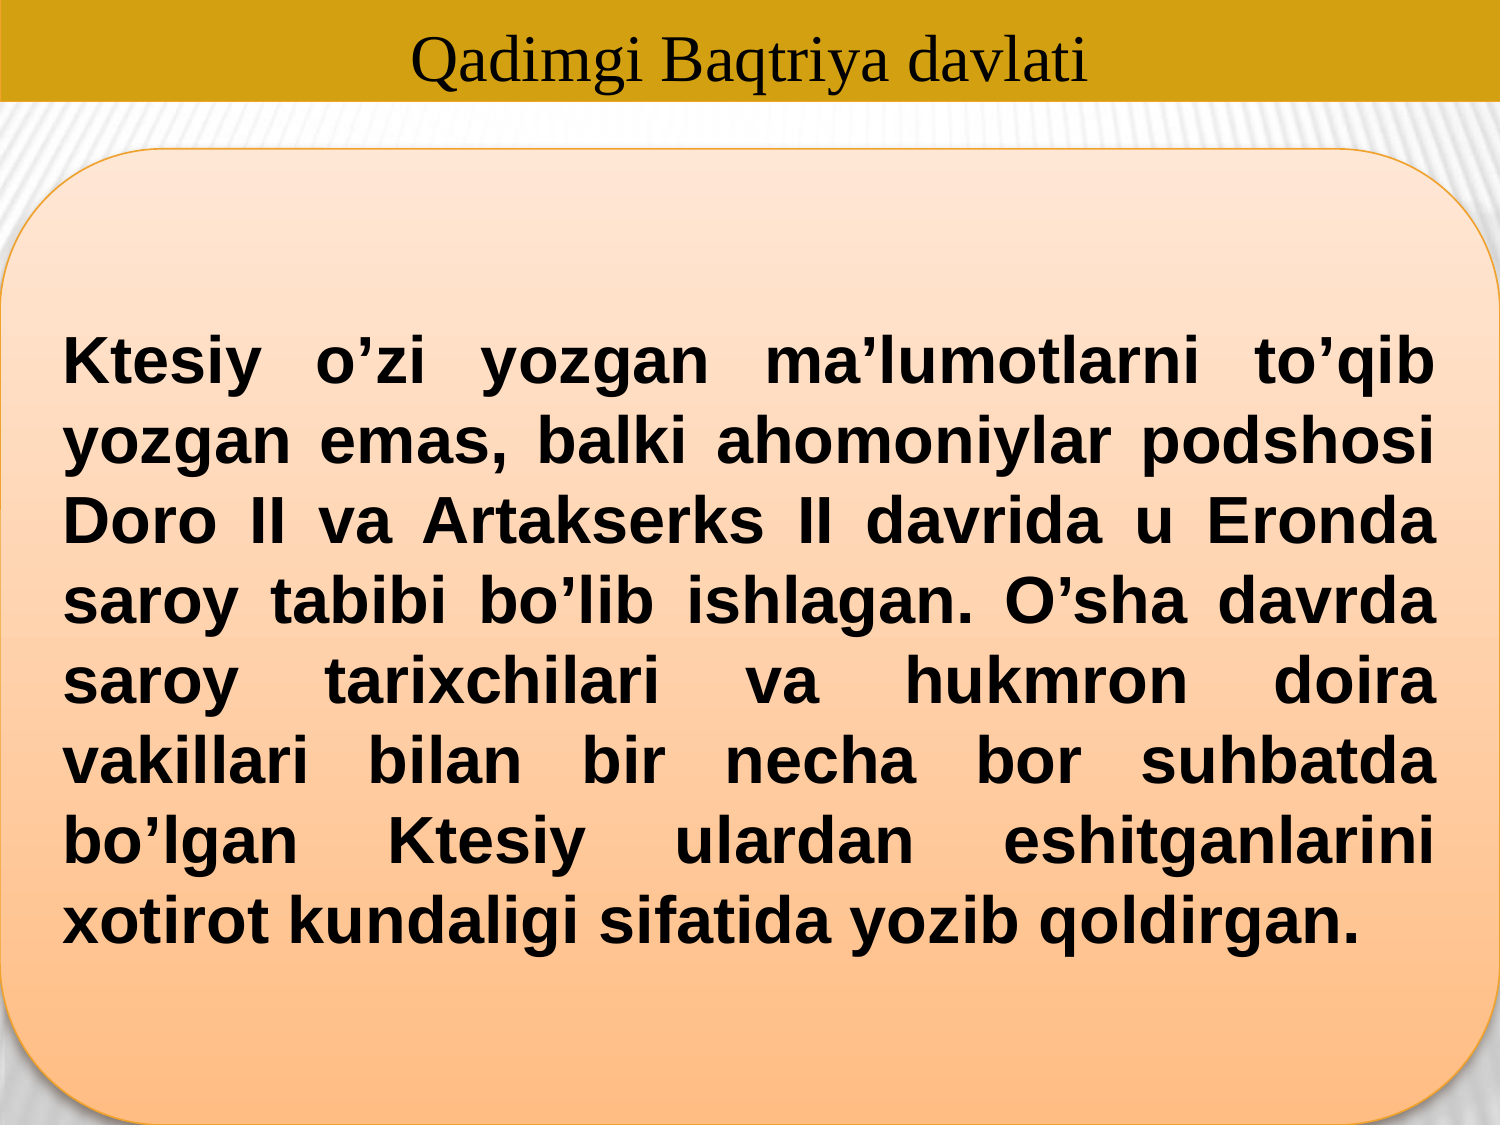

Qadimgi Baqtriya davlati
Ktesiy o’zi yozgan ma’lumotlarni to’qib yozgan emas, balki ahomoniylar podshosi Doro II va Artakserks II davrida u Eronda saroy tabibi bo’lib ishlagan. O’sha davrda saroy tarixchilari va hukmron doira vakillari bilan bir necha bor suhbatda bo’lgan Ktesiy ulardan eshitganlarini xotirot kundaligi sifatida yozib qoldirgan.